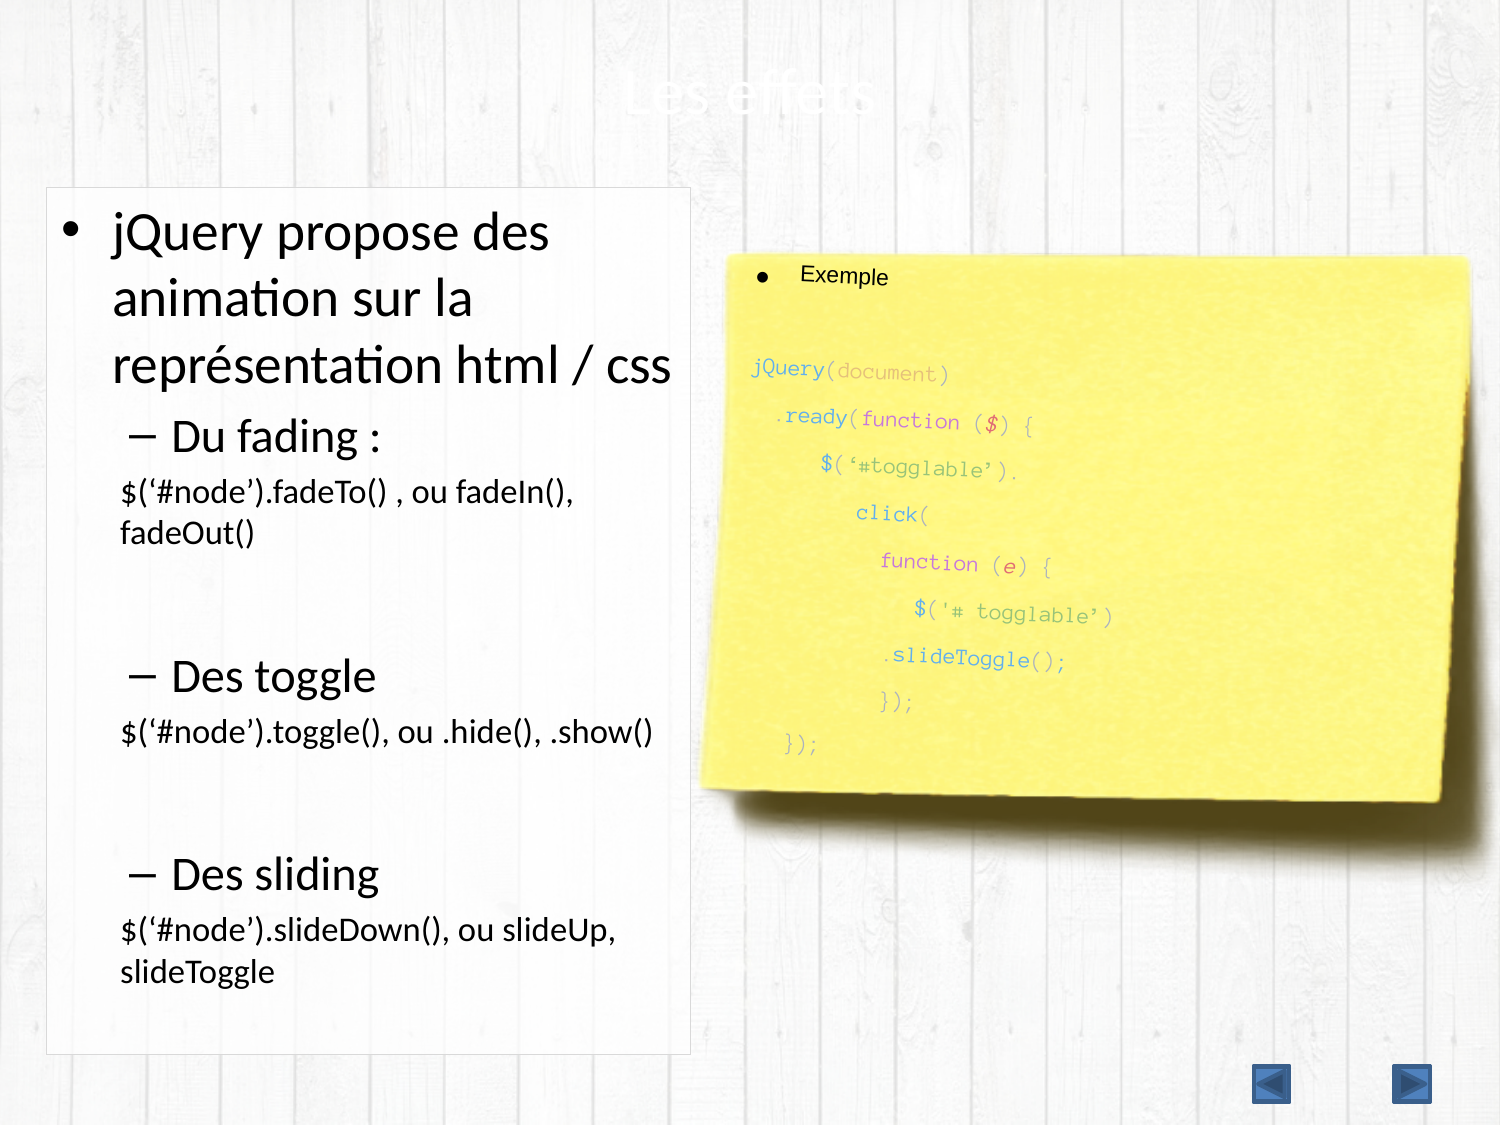

# Les effets
jQuery propose des animation sur la représentation html / css
Du fading :
$(‘#node’).fadeTo() , ou fadeIn(), fadeOut()

Des toggle
$(‘#node’).toggle(), ou .hide(), .show()

Des sliding
$(‘#node’).slideDown(), ou slideUp, slideToggle

Exemple

jQuery(document)
  .ready(function ($) {
      $(‘#togglable’).
         click(
           function (e) {
              $('# togglable’)
		  .slideToggle();
      	  });
    });